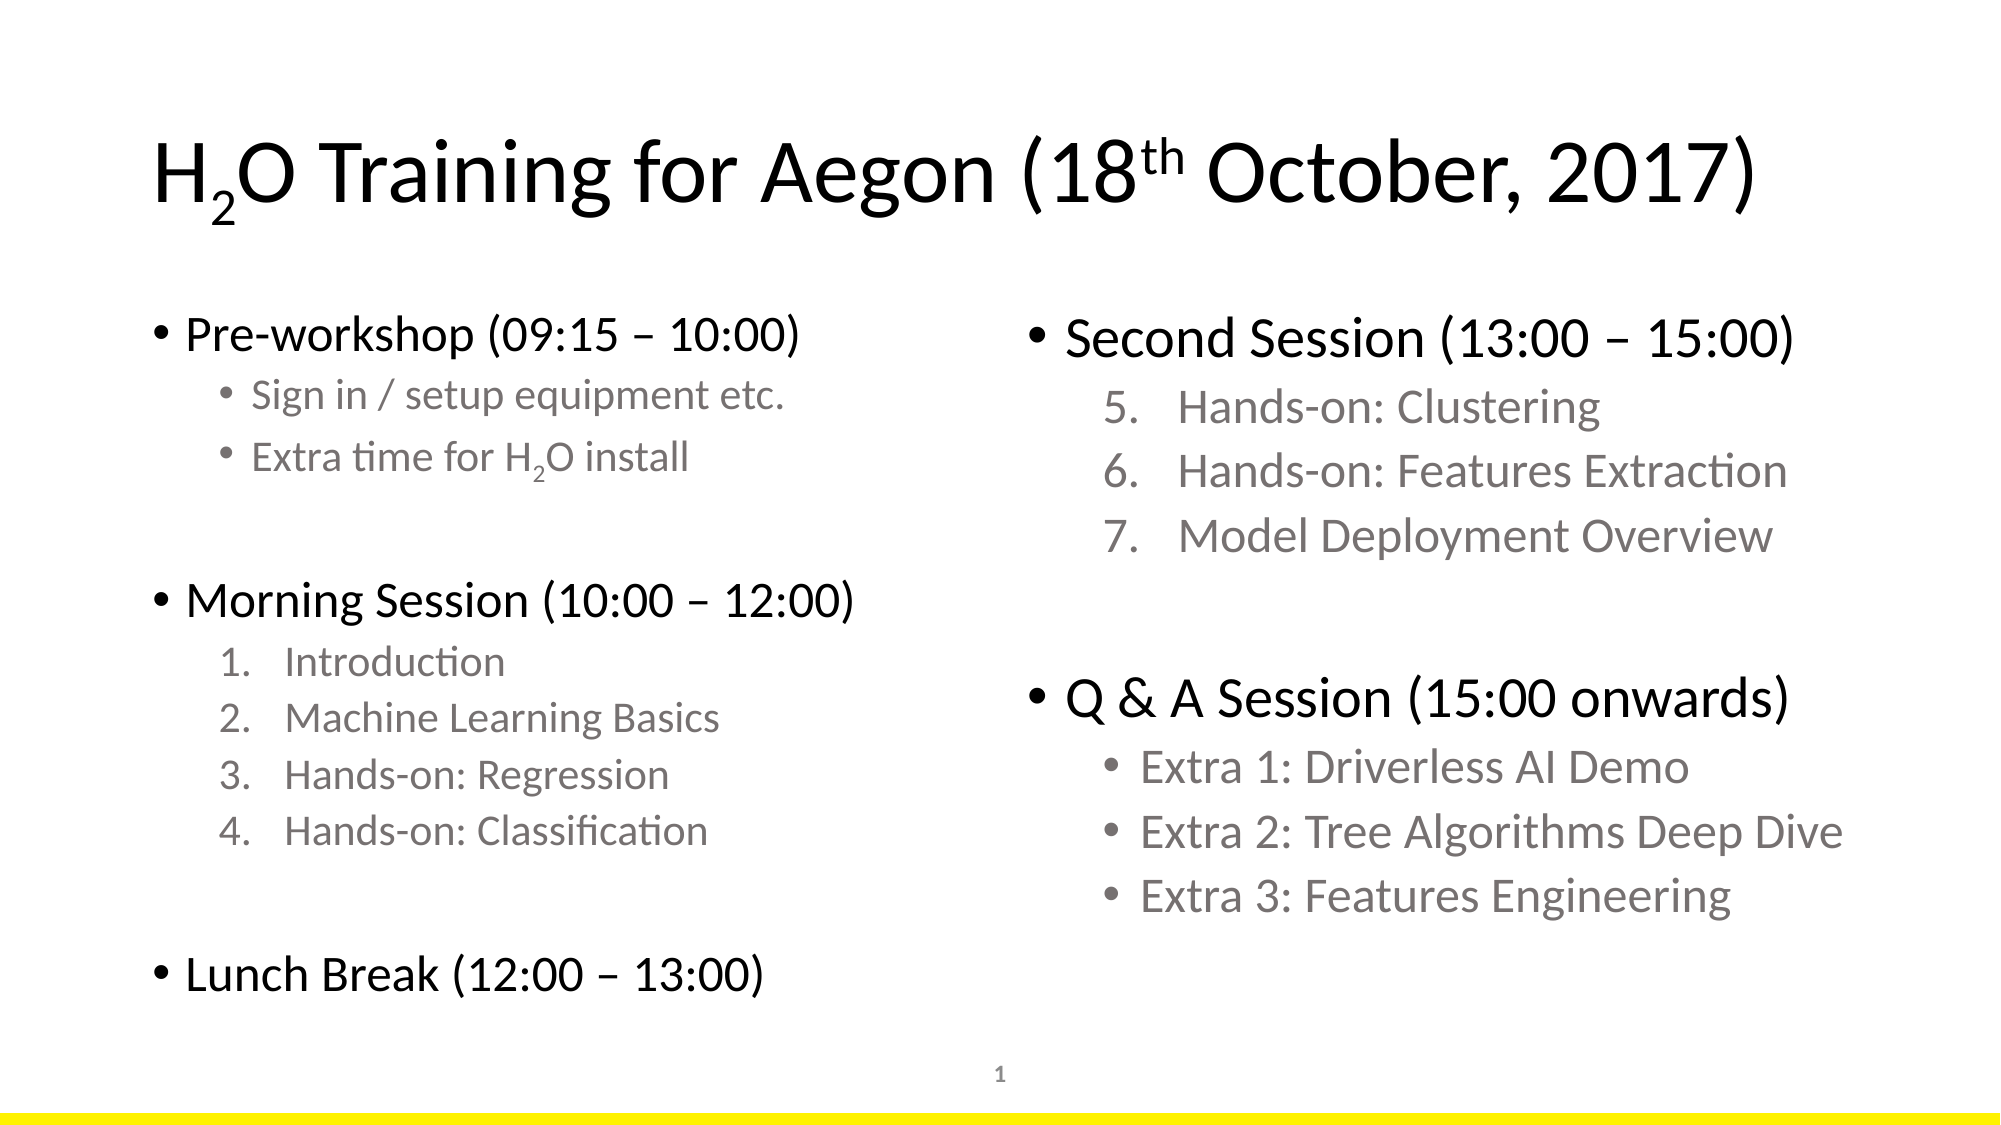

# H2O Training for Aegon (18th October, 2017)
Pre-workshop (09:15 – 10:00)
Sign in / setup equipment etc.
Extra time for H2O install

Morning Session (10:00 – 12:00)
Introduction
Machine Learning Basics
Hands-on: Regression
Hands-on: Classification

Lunch Break (12:00 – 13:00)

Second Session (13:00 – 15:00)
Hands-on: Clustering
Hands-on: Features Extraction
Model Deployment Overview

Q & A Session (15:00 onwards)
Extra 1: Driverless AI Demo
Extra 2: Tree Algorithms Deep Dive
Extra 3: Features Engineering

1